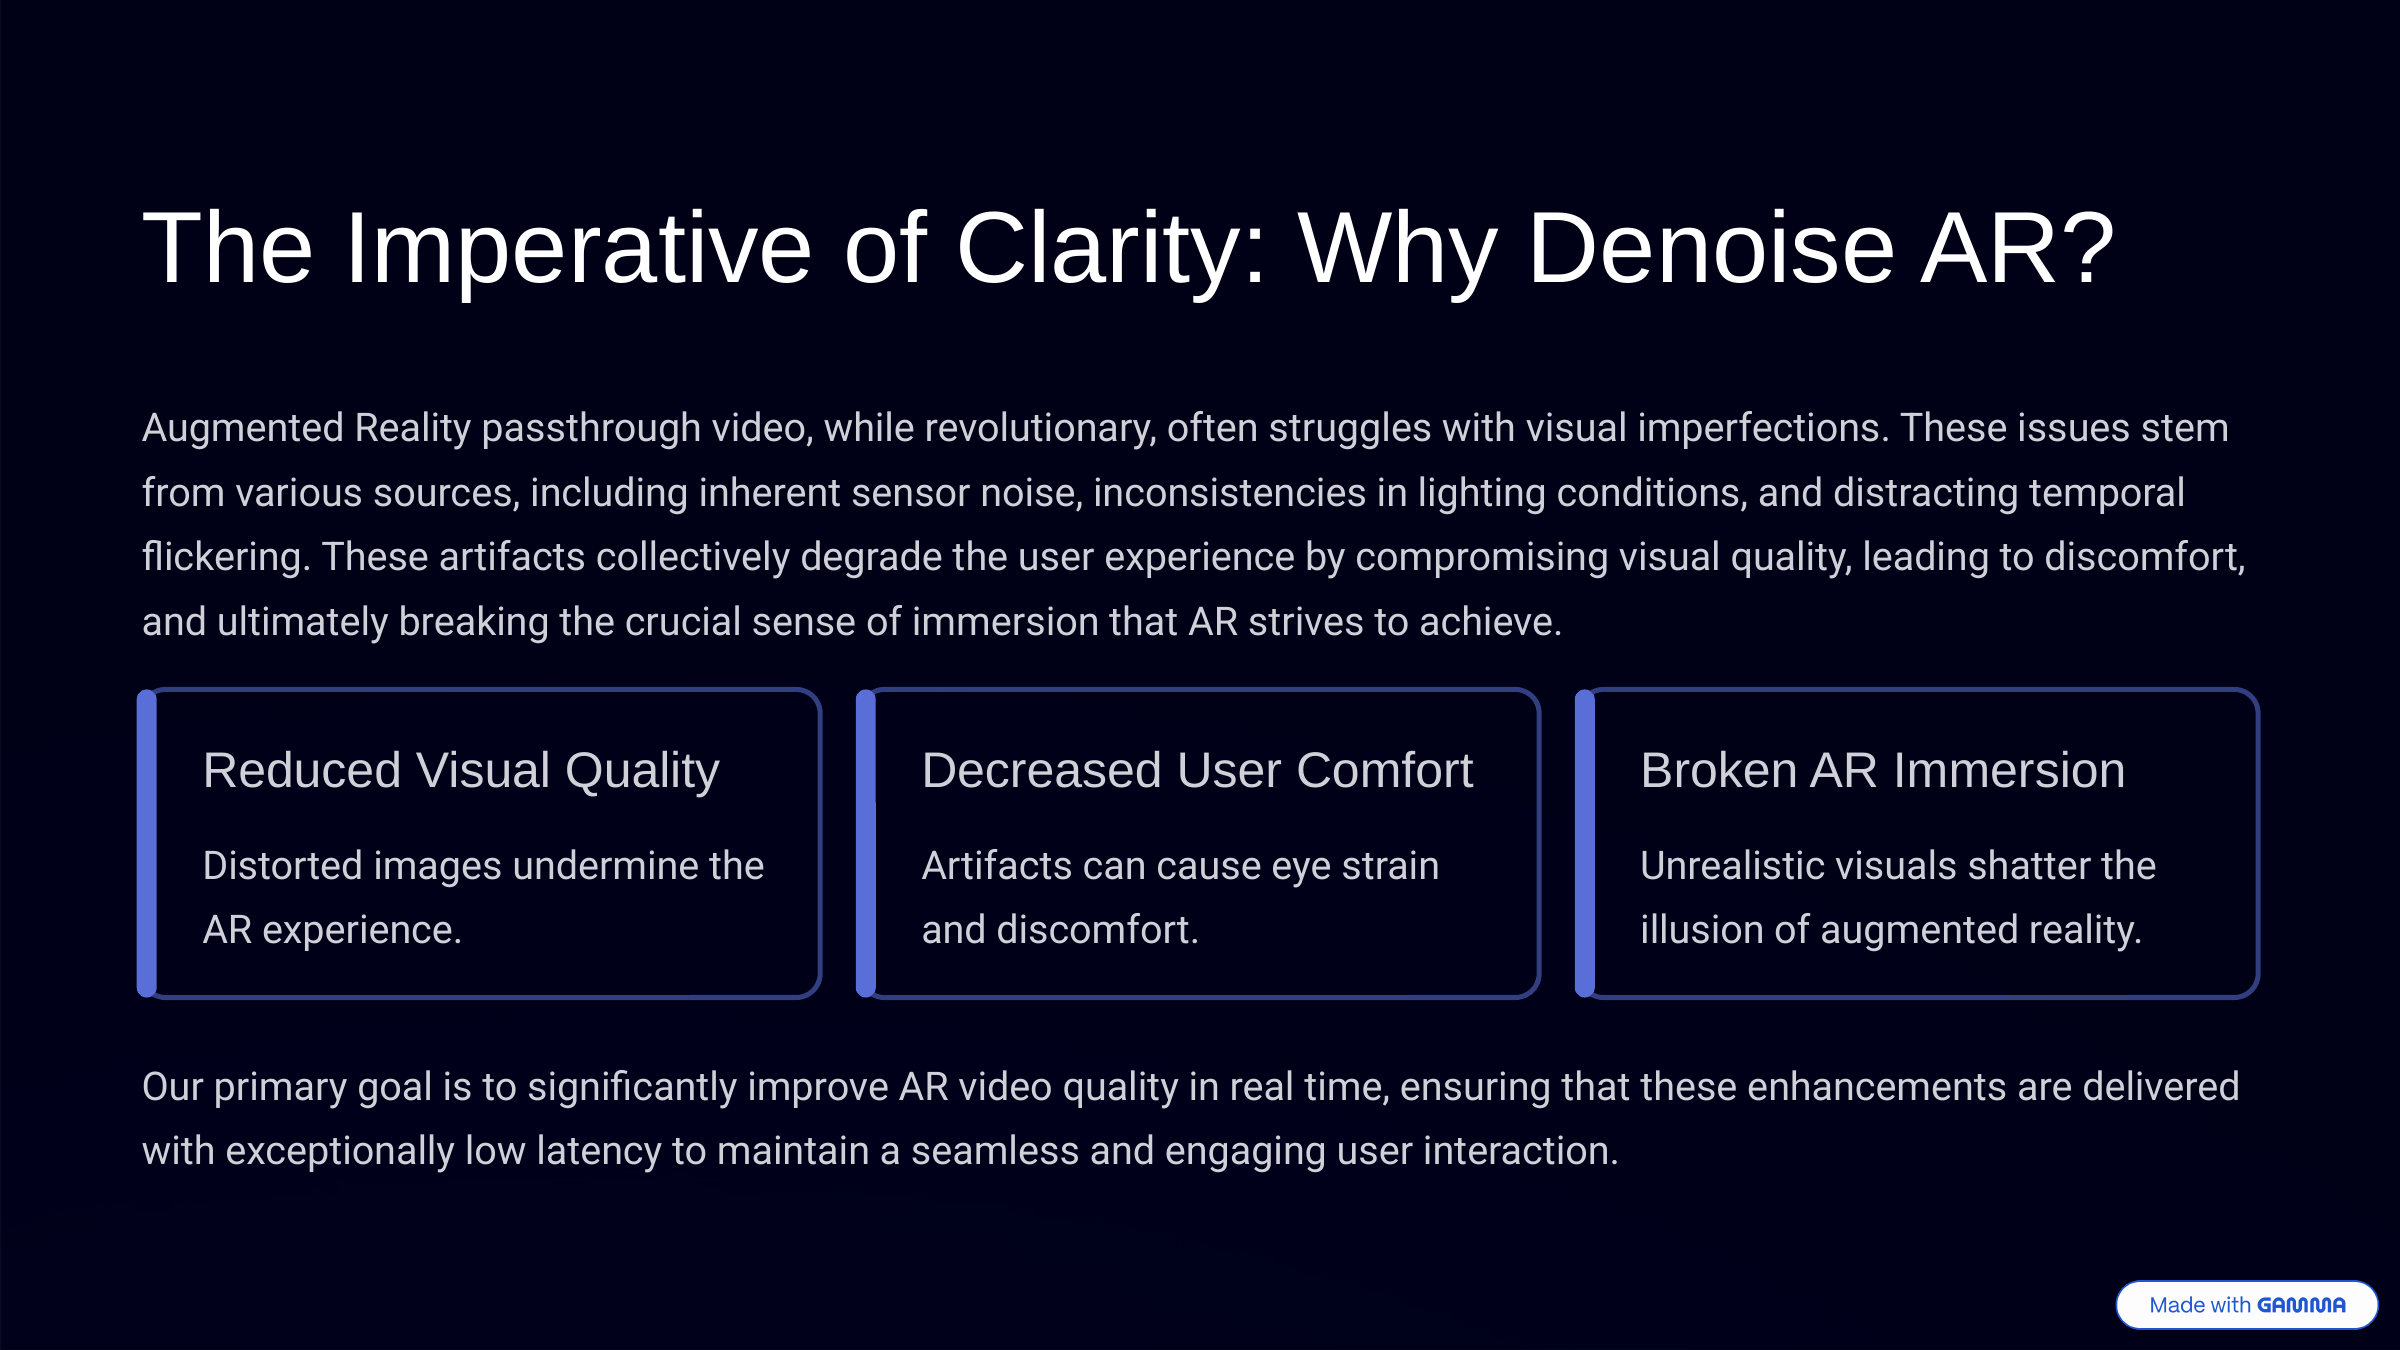

The Imperative of Clarity: Why Denoise AR?
Augmented Reality passthrough video, while revolutionary, often struggles with visual imperfections. These issues stem from various sources, including inherent sensor noise, inconsistencies in lighting conditions, and distracting temporal flickering. These artifacts collectively degrade the user experience by compromising visual quality, leading to discomfort, and ultimately breaking the crucial sense of immersion that AR strives to achieve.

Reduced Visual Quality
Decreased User Comfort
Broken AR Immersion
Distorted images undermine the AR experience.
Artifacts can cause eye strain and discomfort.
Unrealistic visuals shatter the illusion of augmented reality.
Our primary goal is to significantly improve AR video quality in real time, ensuring that these enhancements are delivered with exceptionally low latency to maintain a seamless and engaging user interaction.